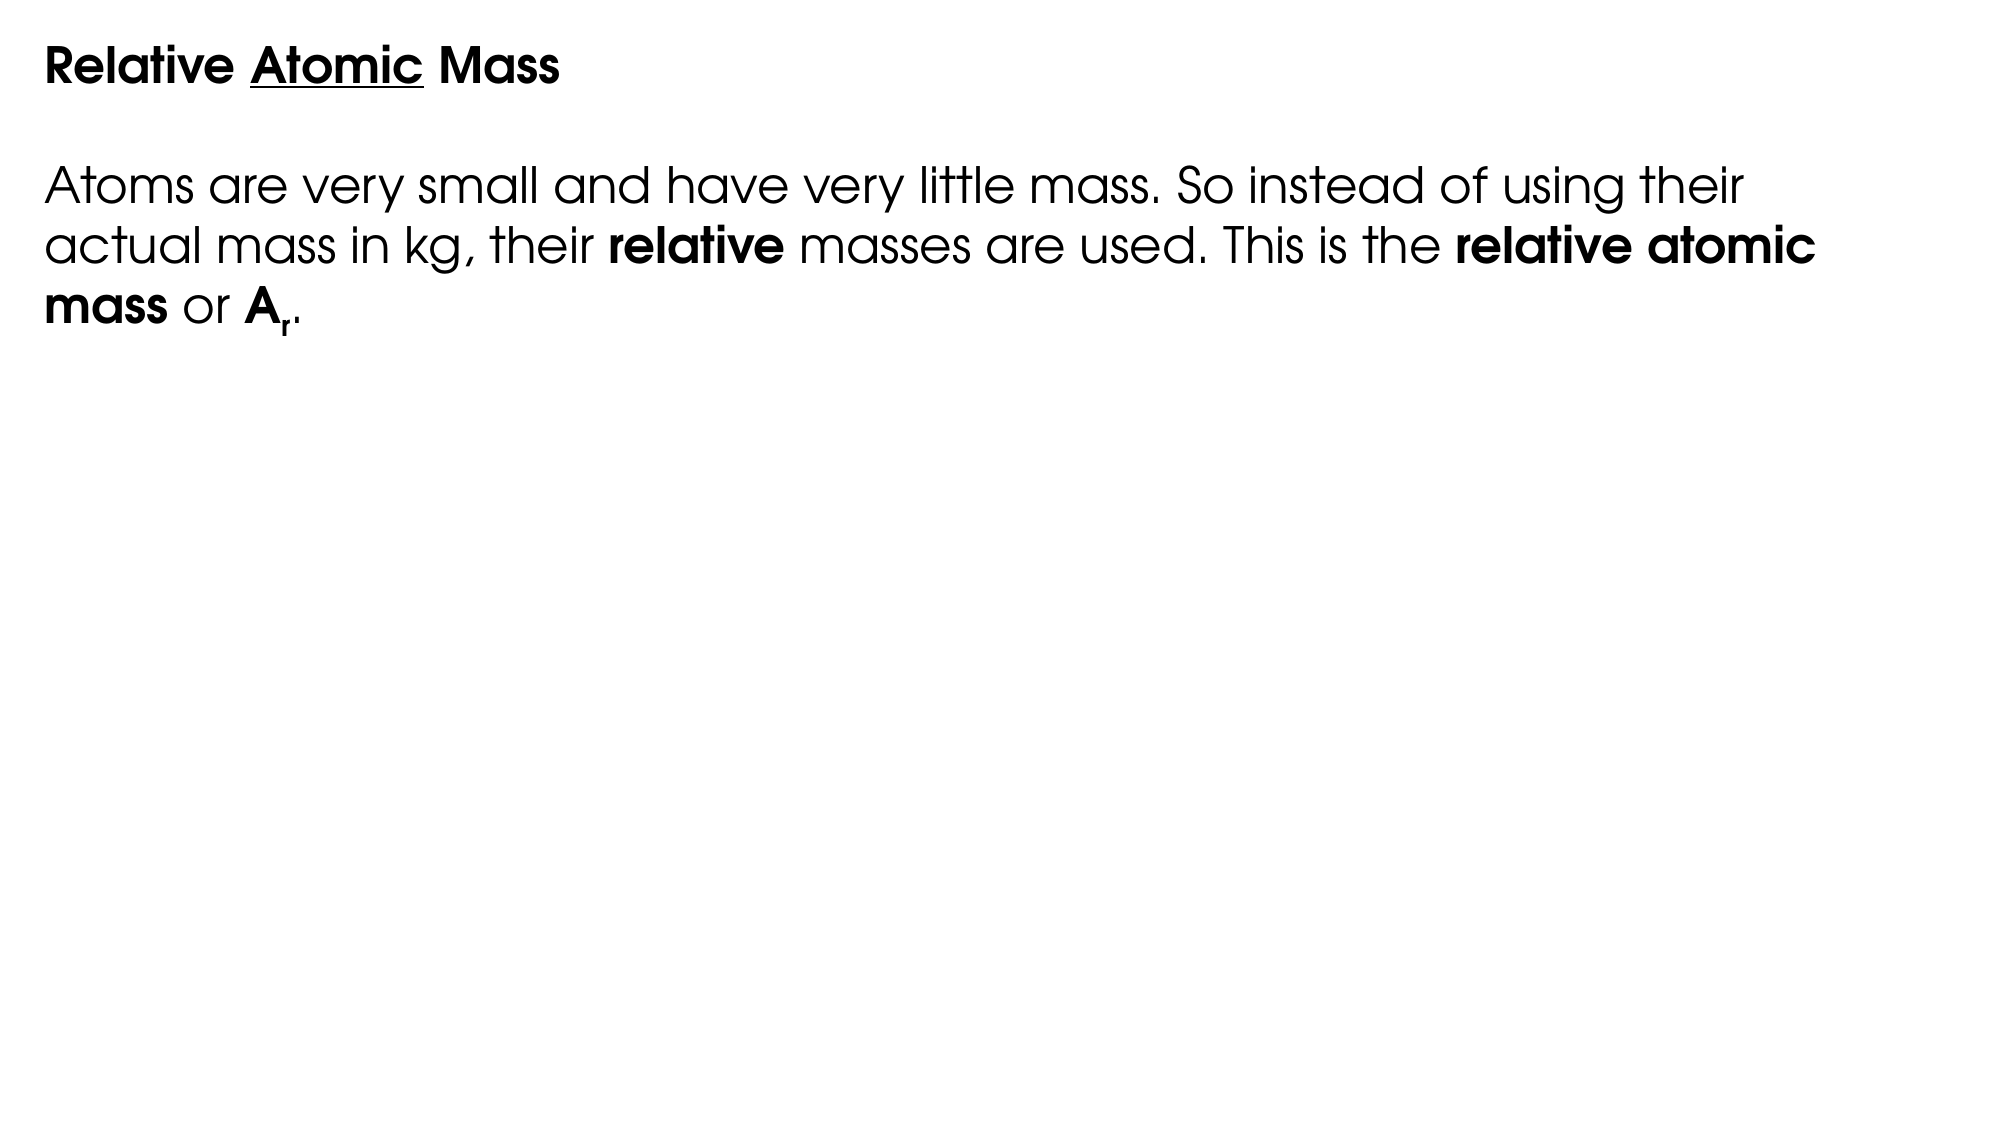

Relative Atomic Mass

Atoms are very small and have very little mass. So instead of using their actual mass in kg, their relative masses are used. This is the relative atomic mass or Ar.